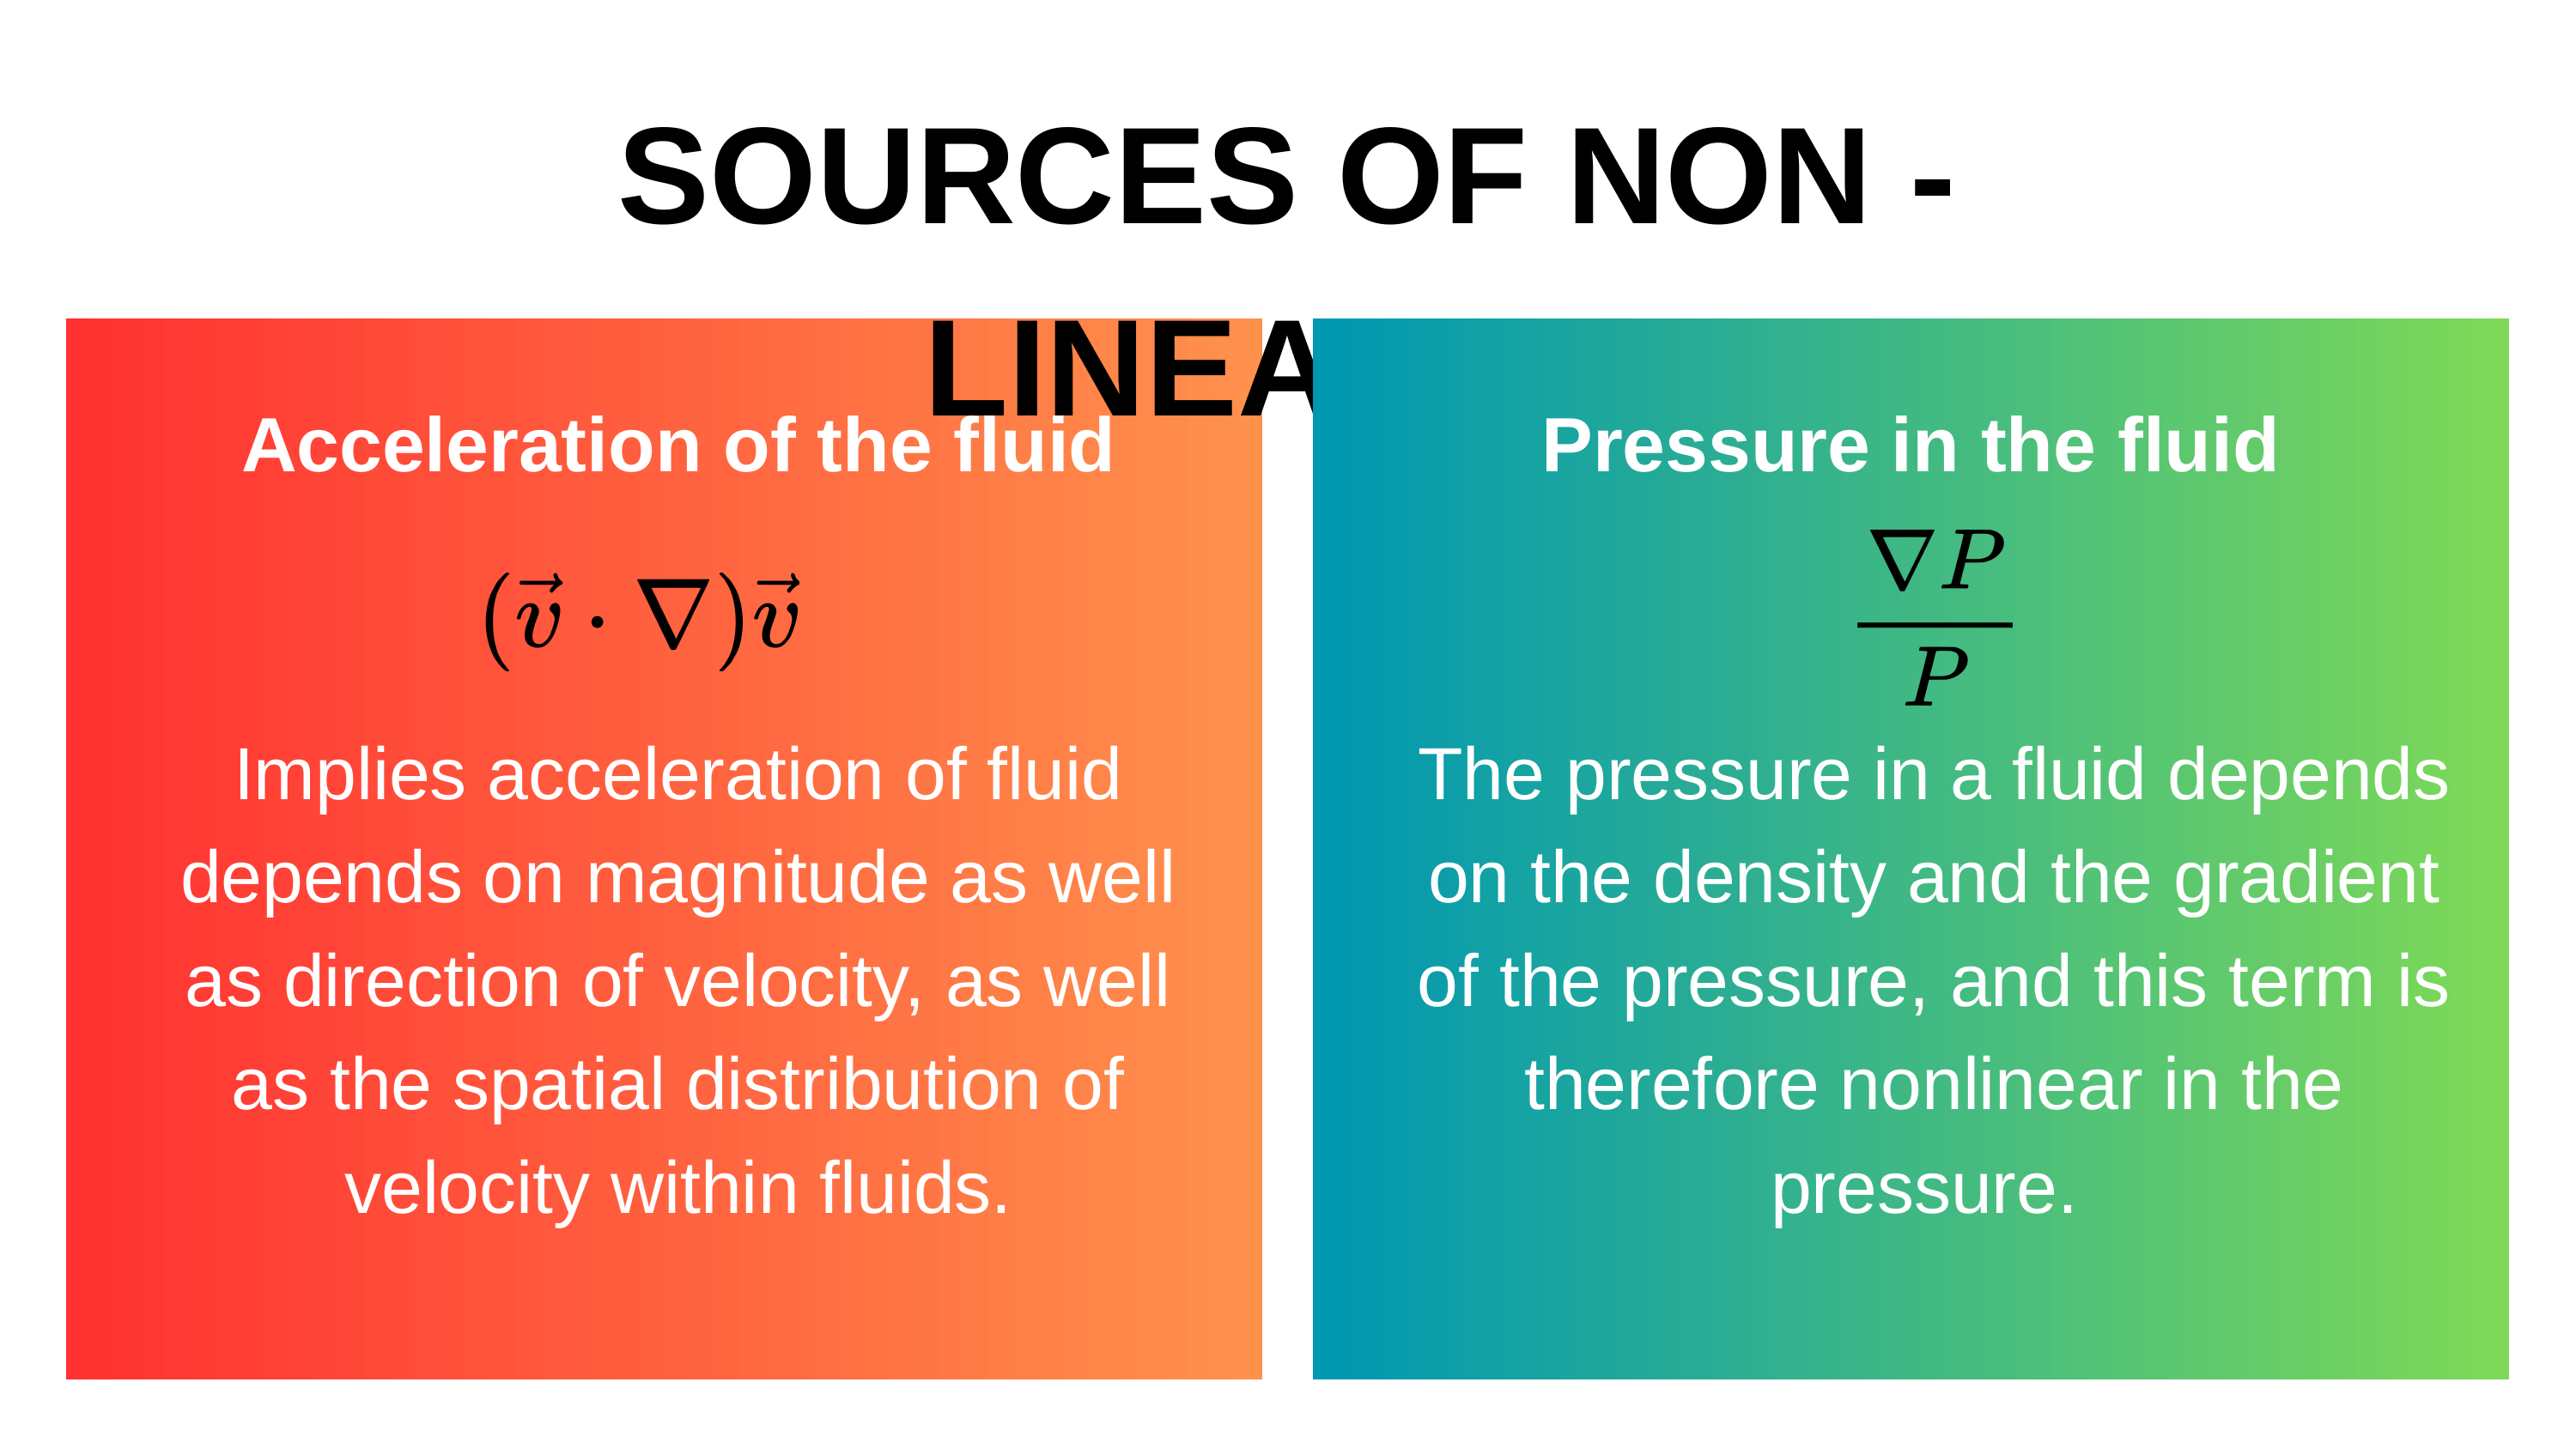

SOURCES OF NON - LINEARITY

Acceleration of the fluid
Pressure in the fluid

Implies acceleration of fluid depends on magnitude as well as direction of velocity, as well as the spatial distribution of velocity within fluids.
The pressure in a fluid depends on the density and the gradient of the pressure, and this term is therefore nonlinear in the pressure.